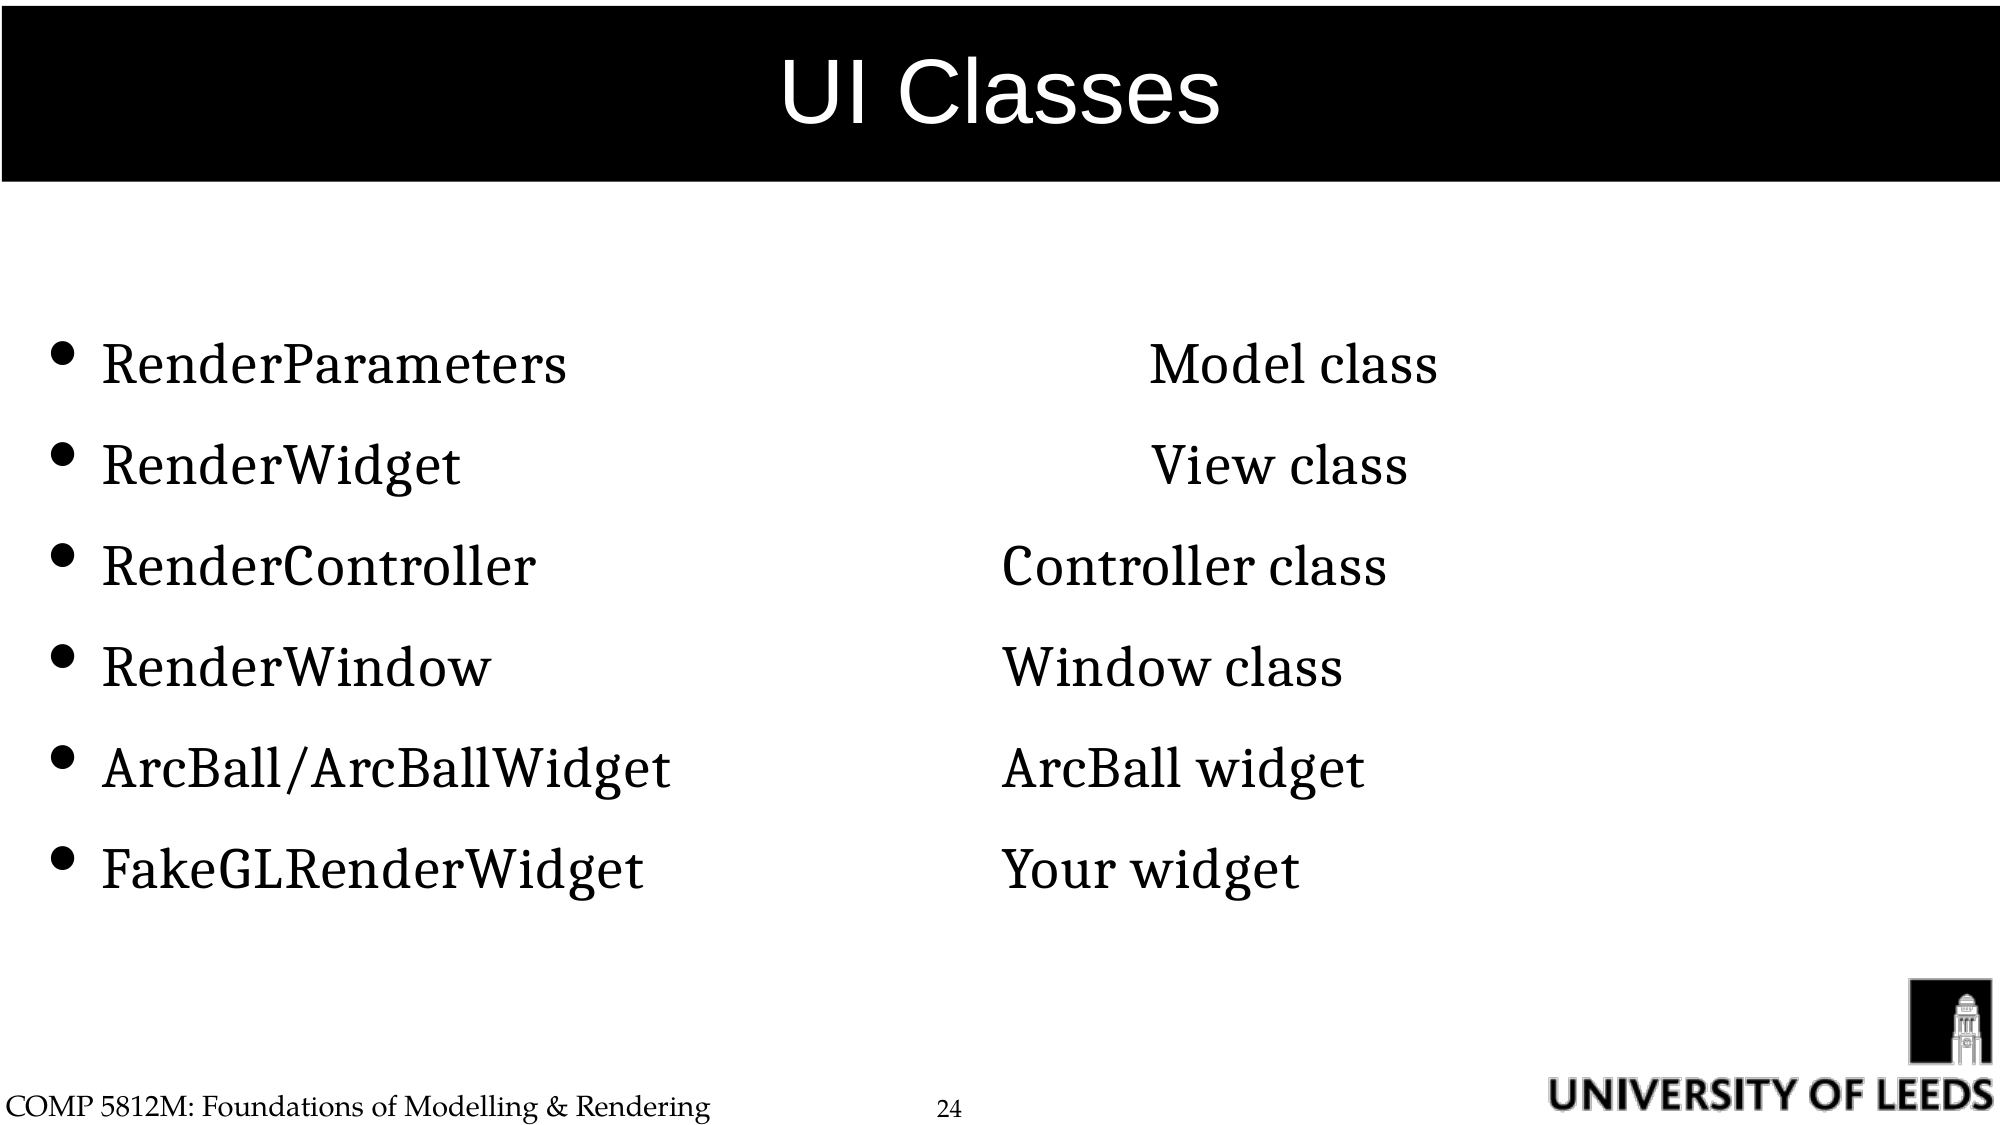

# UI Classes
RenderParameters				Model class
RenderWidget					View class
RenderController				Controller class
RenderWindow				Window class
ArcBall/ArcBallWidget			ArcBall widget
FakeGLRenderWidget			Your widget